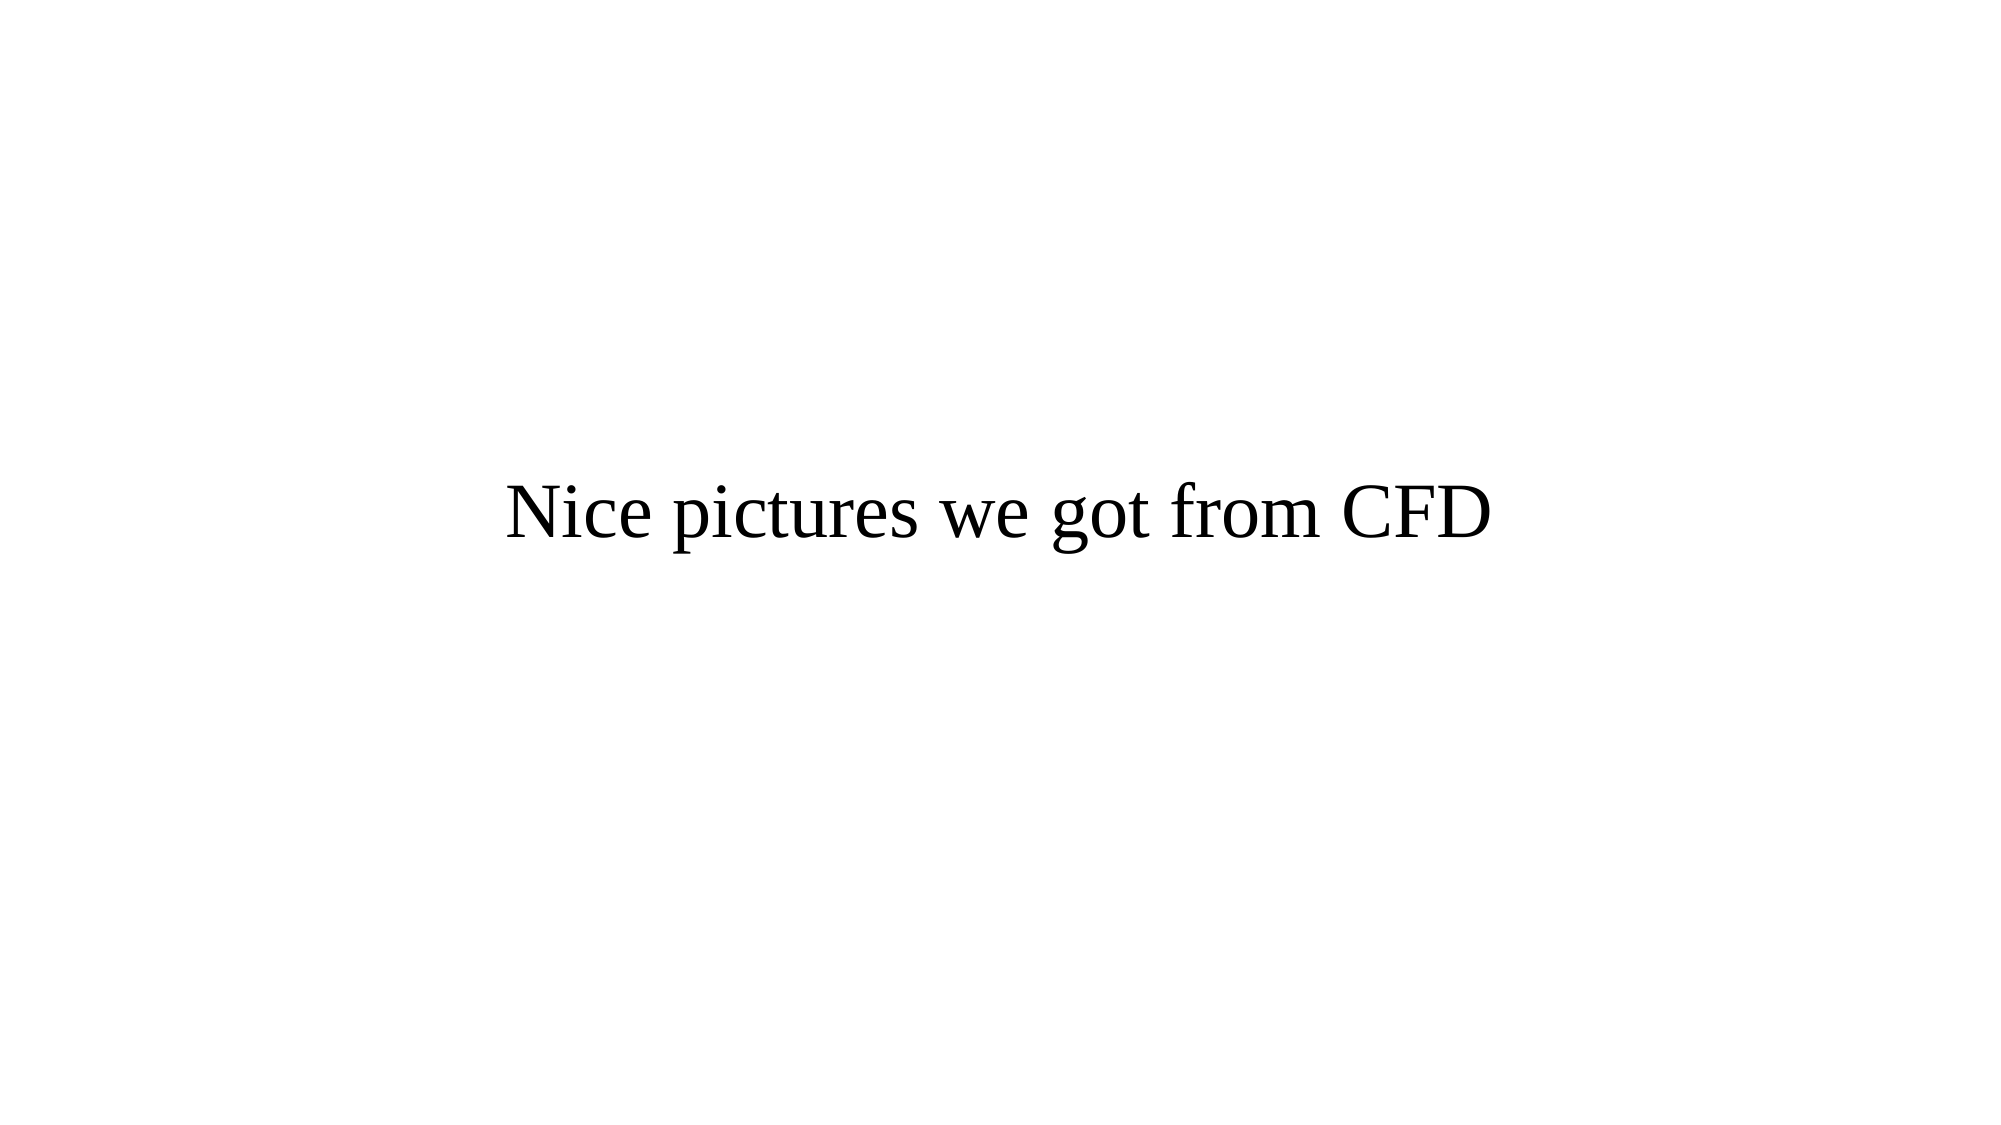

# Nice pictures we got from CFD